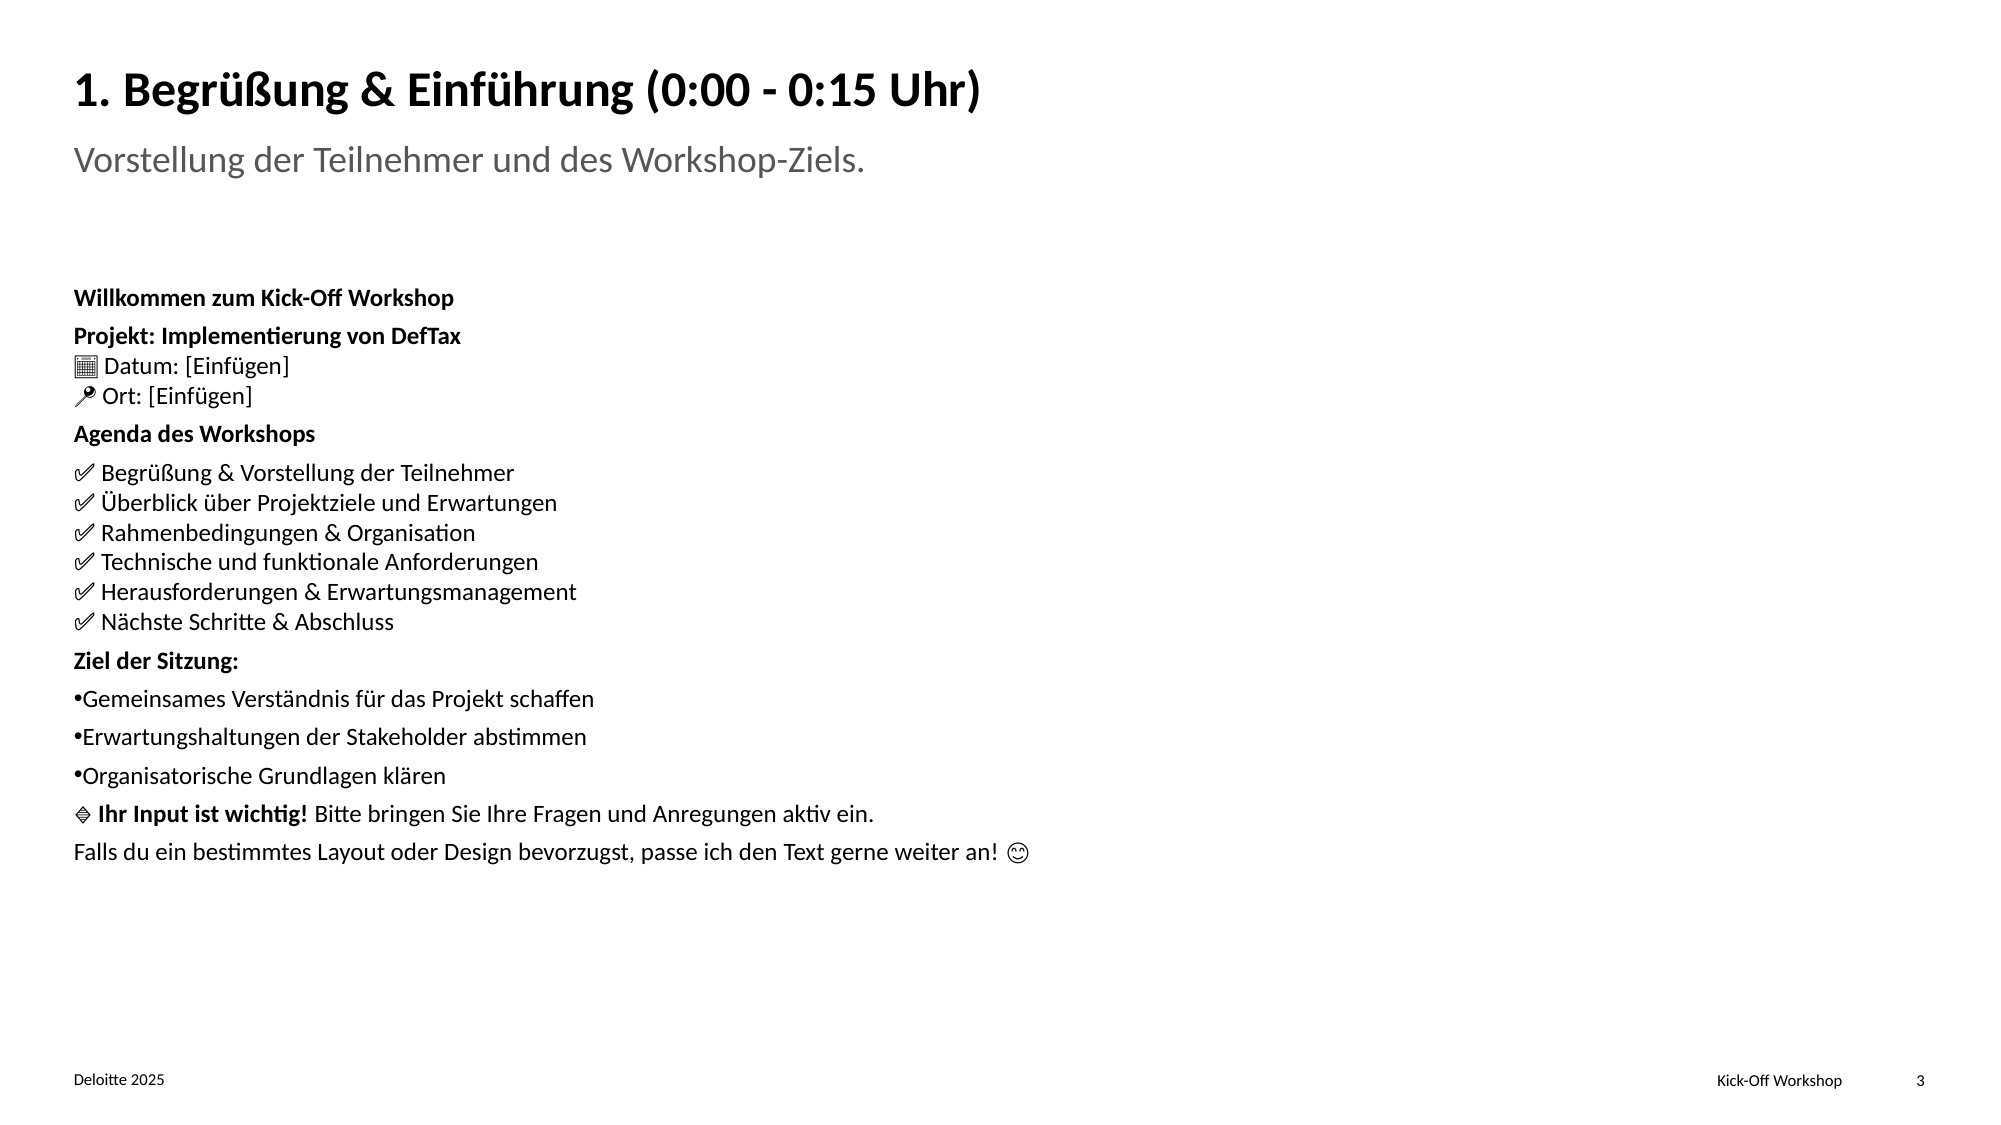

# 1. Begrüßung & Einführung (0:00 - 0:15 Uhr)
Vorstellung der Teilnehmer und des Workshop-Ziels.

Willkommen zum Kick-Off Workshop
Projekt: Implementierung von DefTax
📅 Datum: [Einfügen]
📍 Ort: [Einfügen]
Agenda des Workshops
✅ Begrüßung & Vorstellung der Teilnehmer
✅ Überblick über Projektziele und Erwartungen
✅ Rahmenbedingungen & Organisation
✅ Technische und funktionale Anforderungen
✅ Herausforderungen & Erwartungsmanagement
✅ Nächste Schritte & Abschluss
Ziel der Sitzung:
Gemeinsames Verständnis für das Projekt schaffen
Erwartungshaltungen der Stakeholder abstimmen
Organisatorische Grundlagen klären
🔹 Ihr Input ist wichtig! Bitte bringen Sie Ihre Fragen und Anregungen aktiv ein.
Falls du ein bestimmtes Layout oder Design bevorzugst, passe ich den Text gerne weiter an! 😊